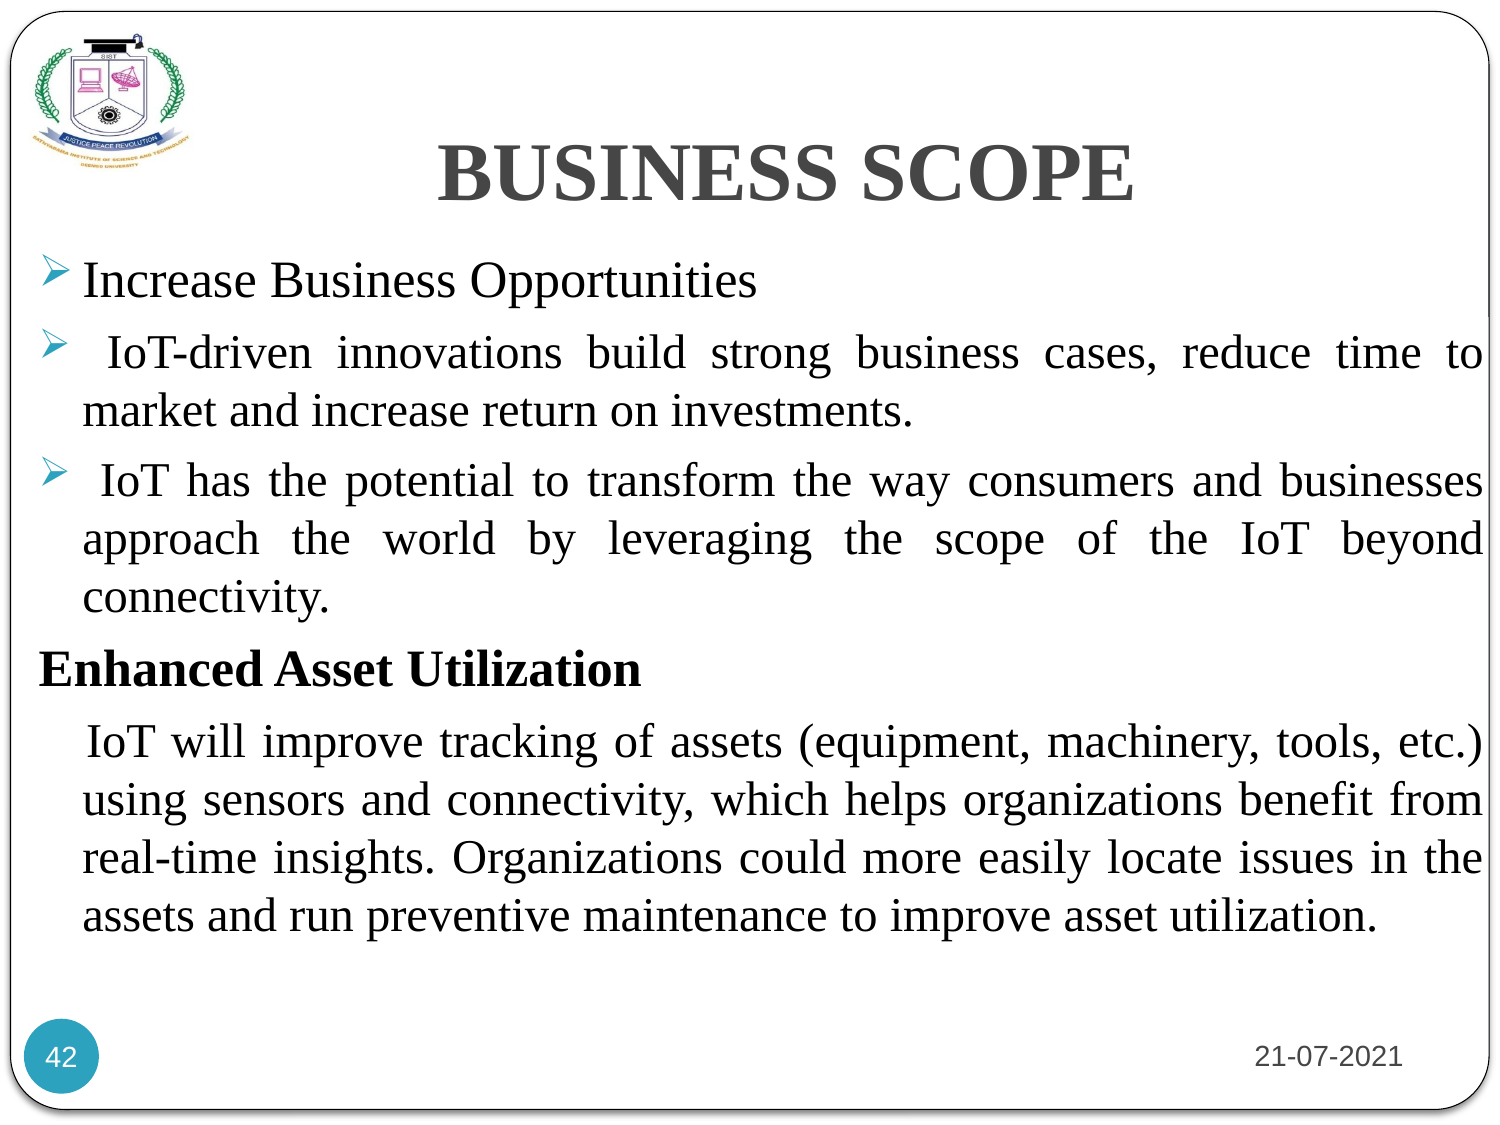

# BUSINESS SCOPE
Increase Business Opportunities
 IoT-driven innovations build strong business cases, reduce time to market and increase return on investments.
 IoT has the potential to transform the way consumers and businesses approach the world by leveraging the scope of the IoT beyond connectivity.
Enhanced Asset Utilization
   IoT will improve tracking of assets (equipment, machinery, tools, etc.) using sensors and connectivity, which helps organizations benefit from real-time insights. Organizations could more easily locate issues in the assets and run preventive maintenance to improve asset utilization.
21-07-2021
42